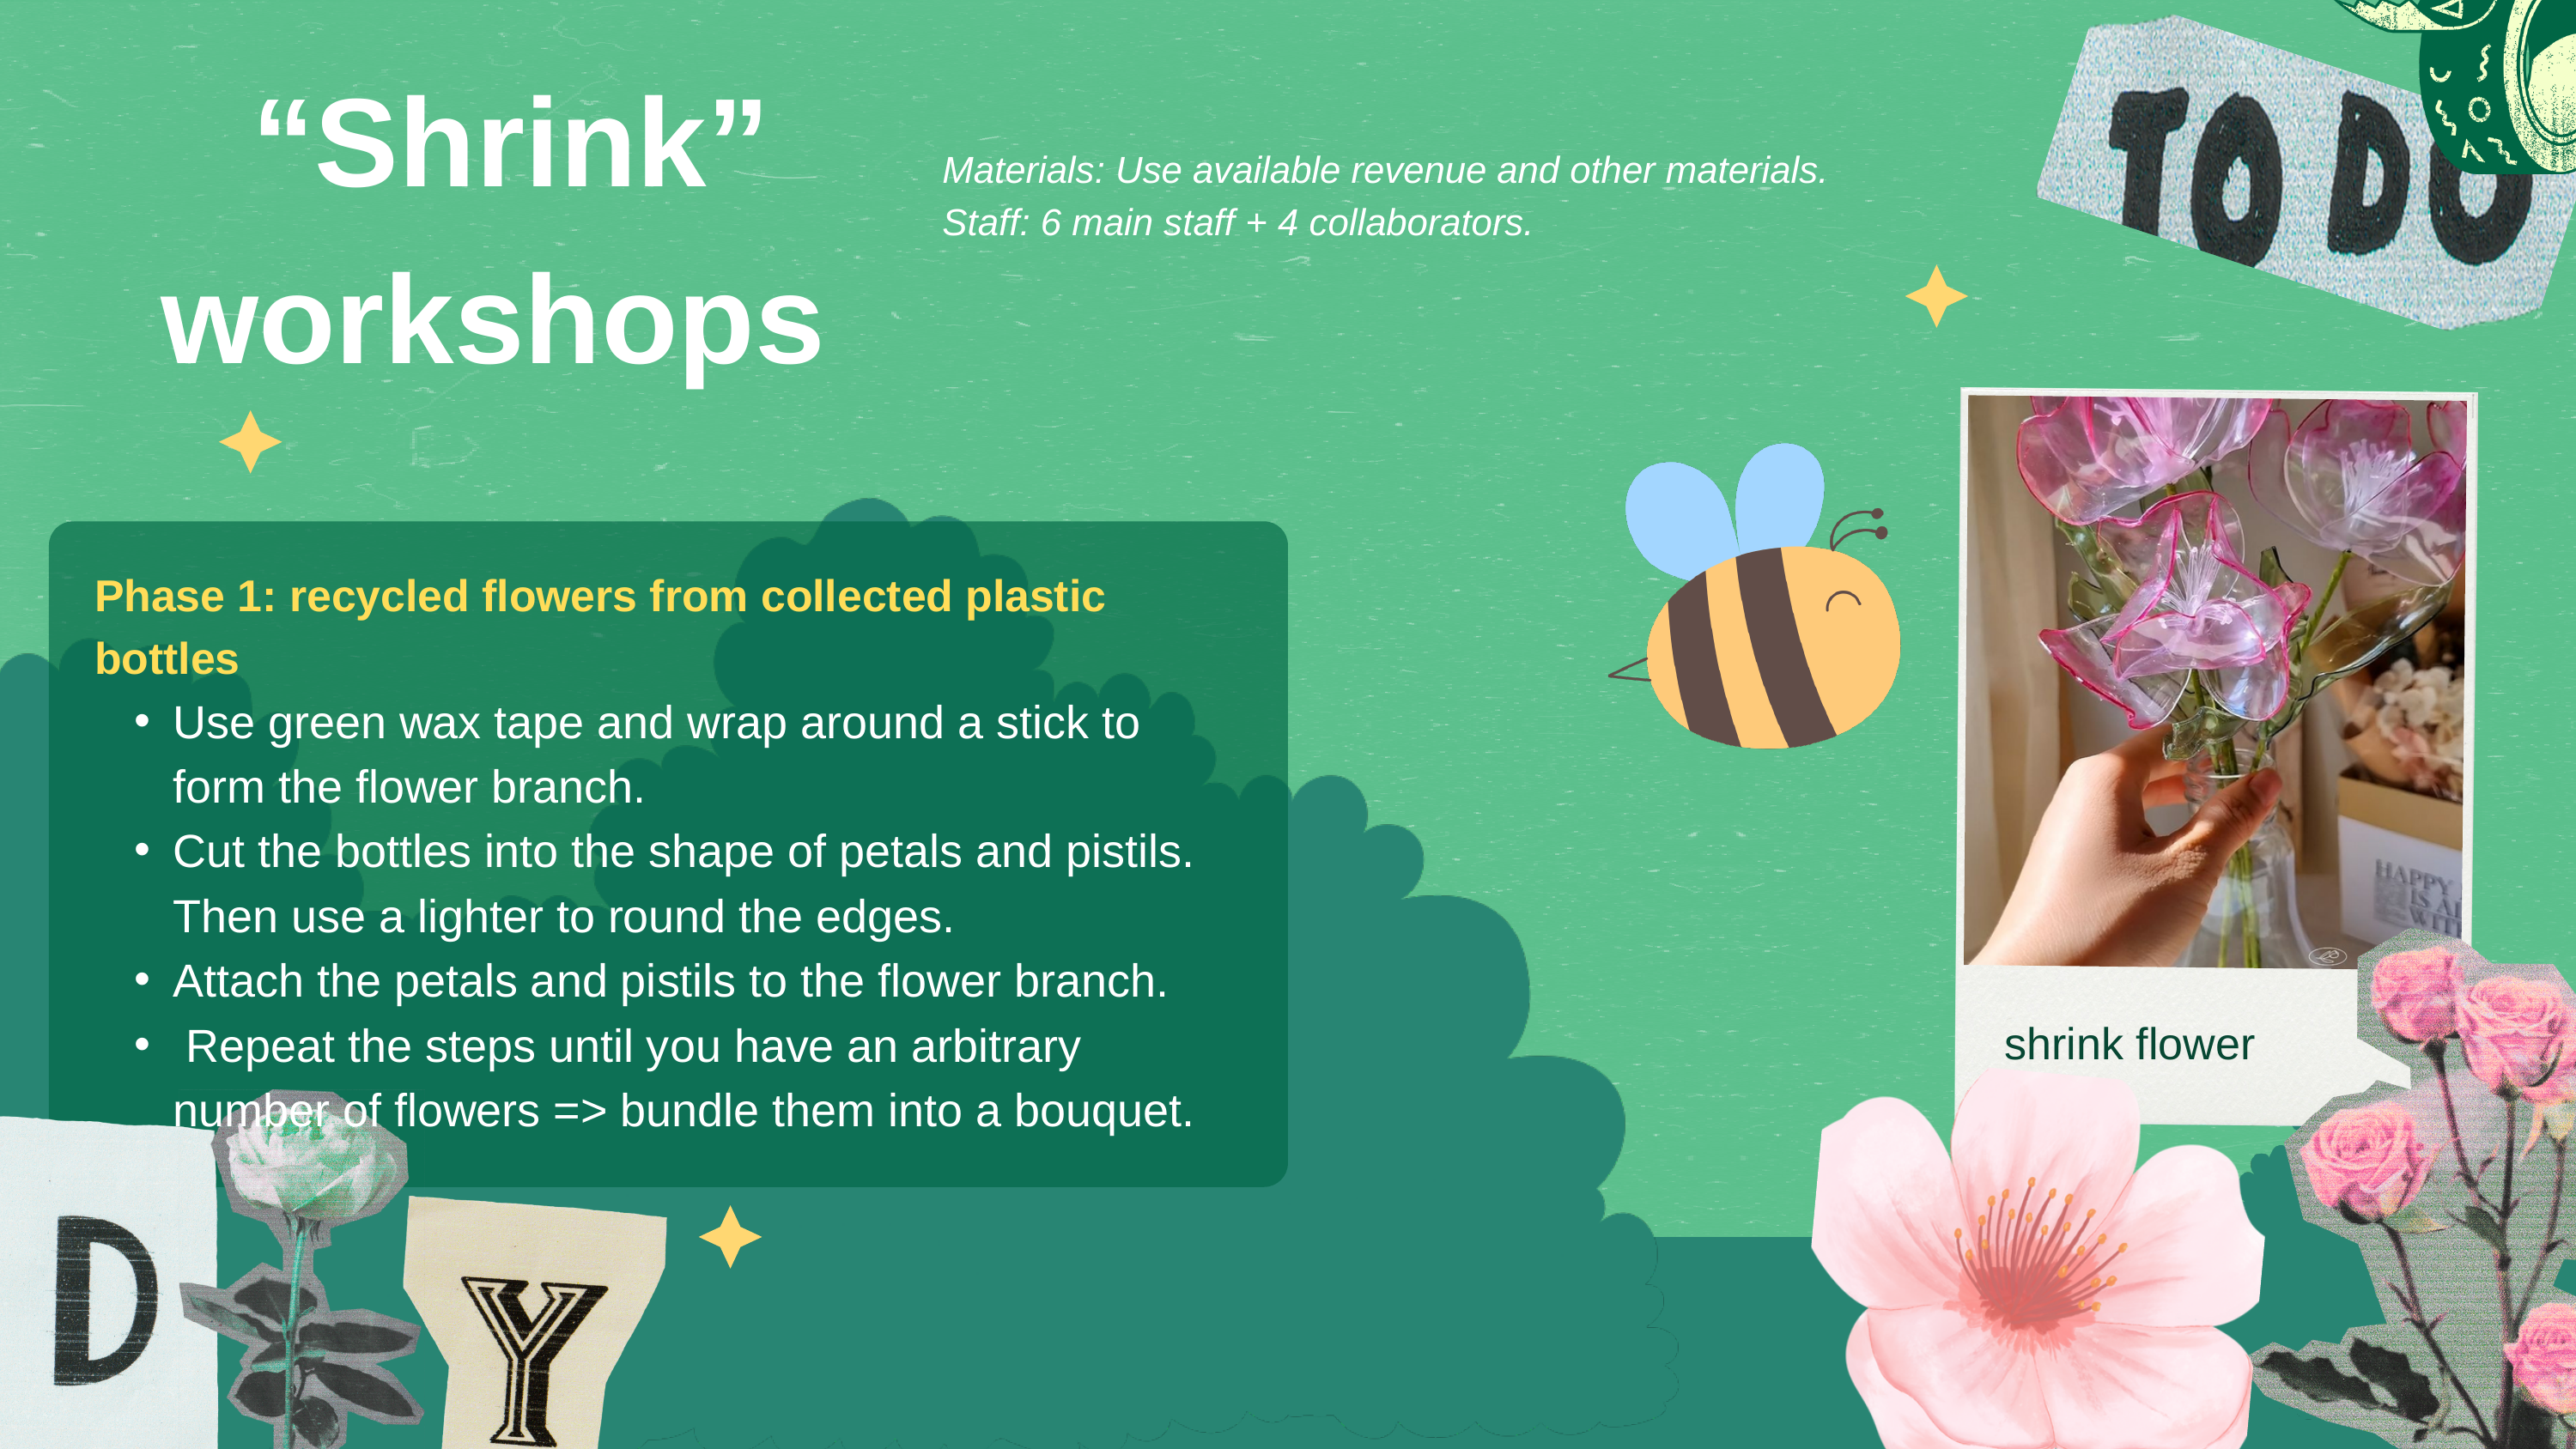

“Shrink” workshops

Materials: Use available revenue and other materials.
Staff: 6 main staff + 4 collaborators.

Phase 1: recycled flowers from collected plastic bottles
Use green wax tape and wrap around a stick to form the flower branch.
Cut the bottles into the shape of petals and pistils. Then use a lighter to round the edges.
Attach the petals and pistils to the flower branch.
 Repeat the steps until you have an arbitrary number of flowers => bundle them into a bouquet.

shrink flower